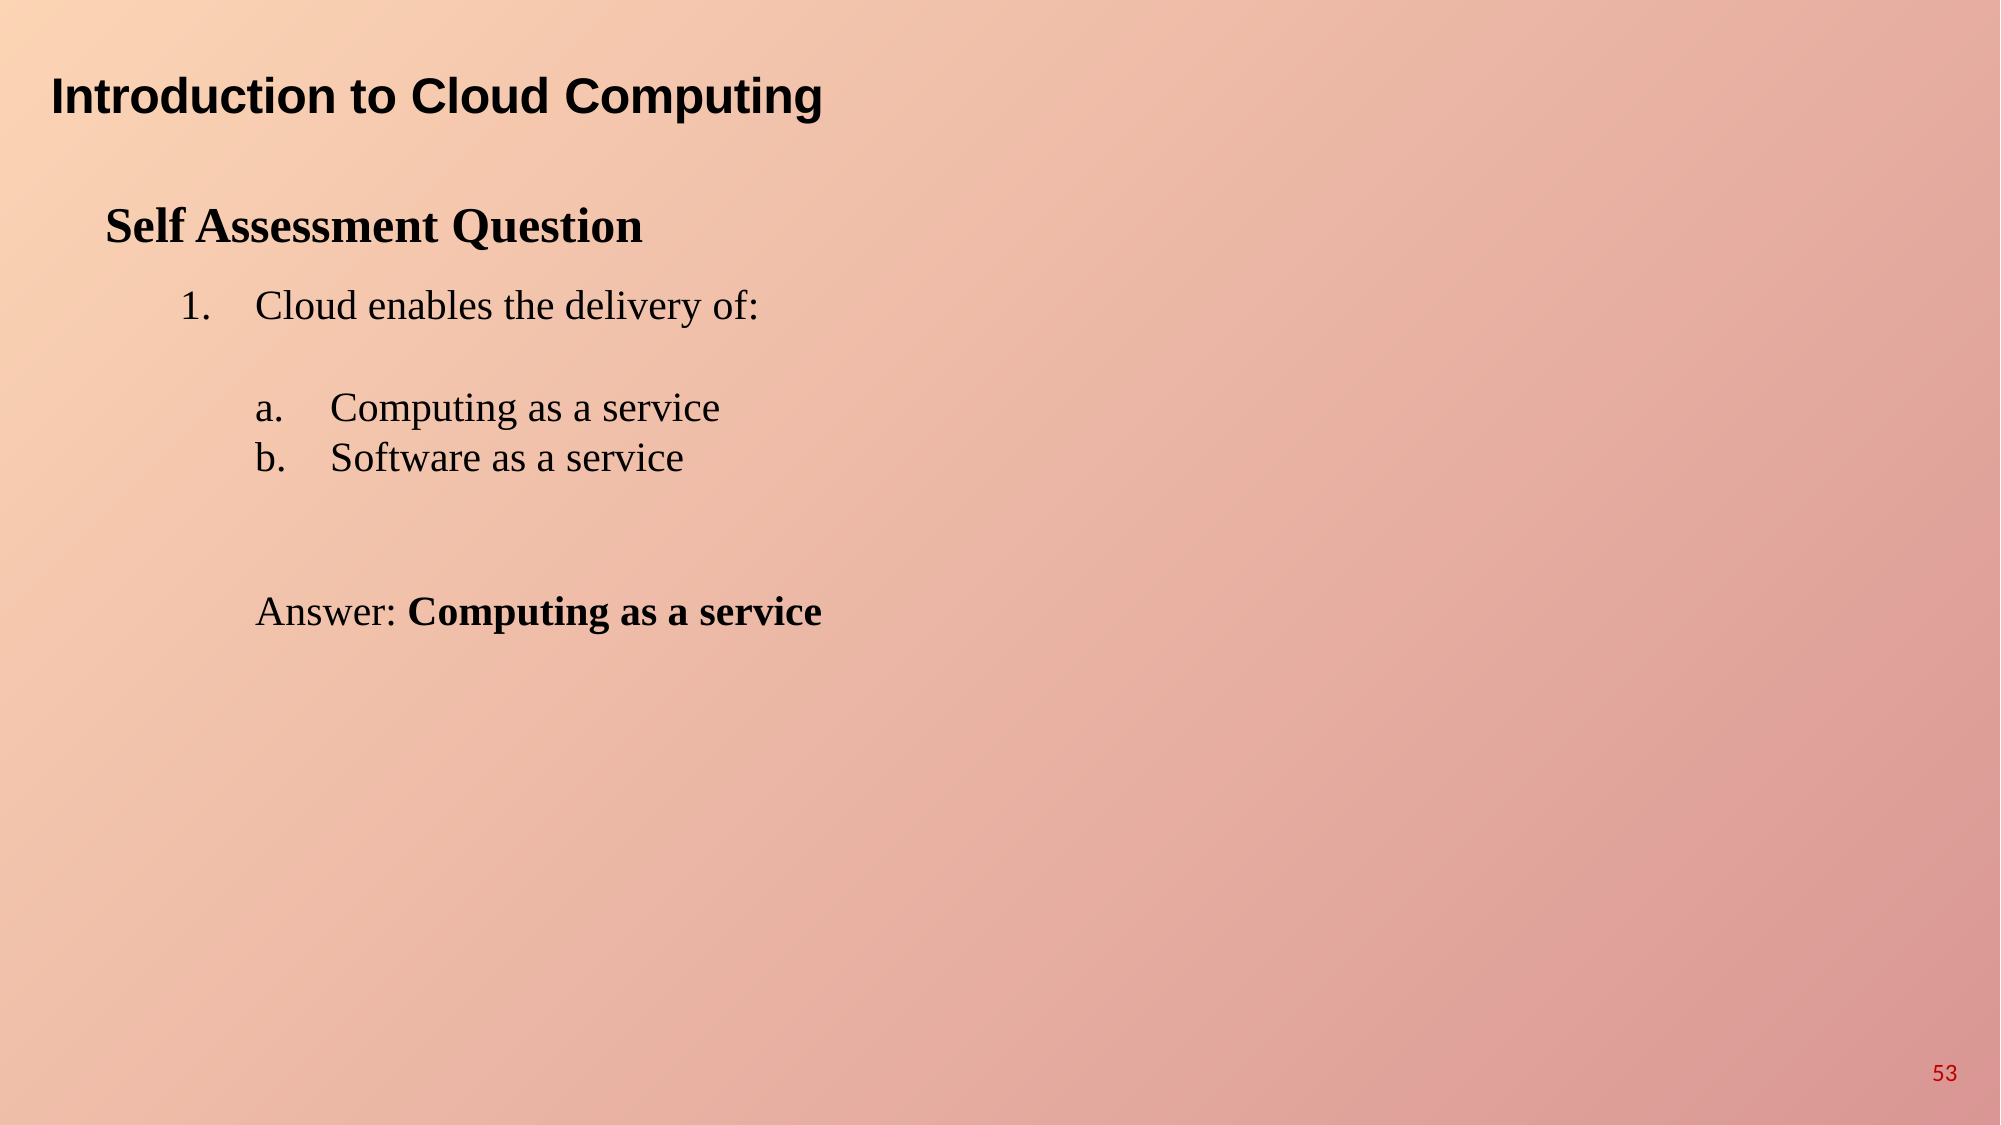

# Introduction to Cloud Computing
Self Assessment Question
Cloud enables the delivery of:

Computing as a service
Software as a service

Answer: Computing as a service
53